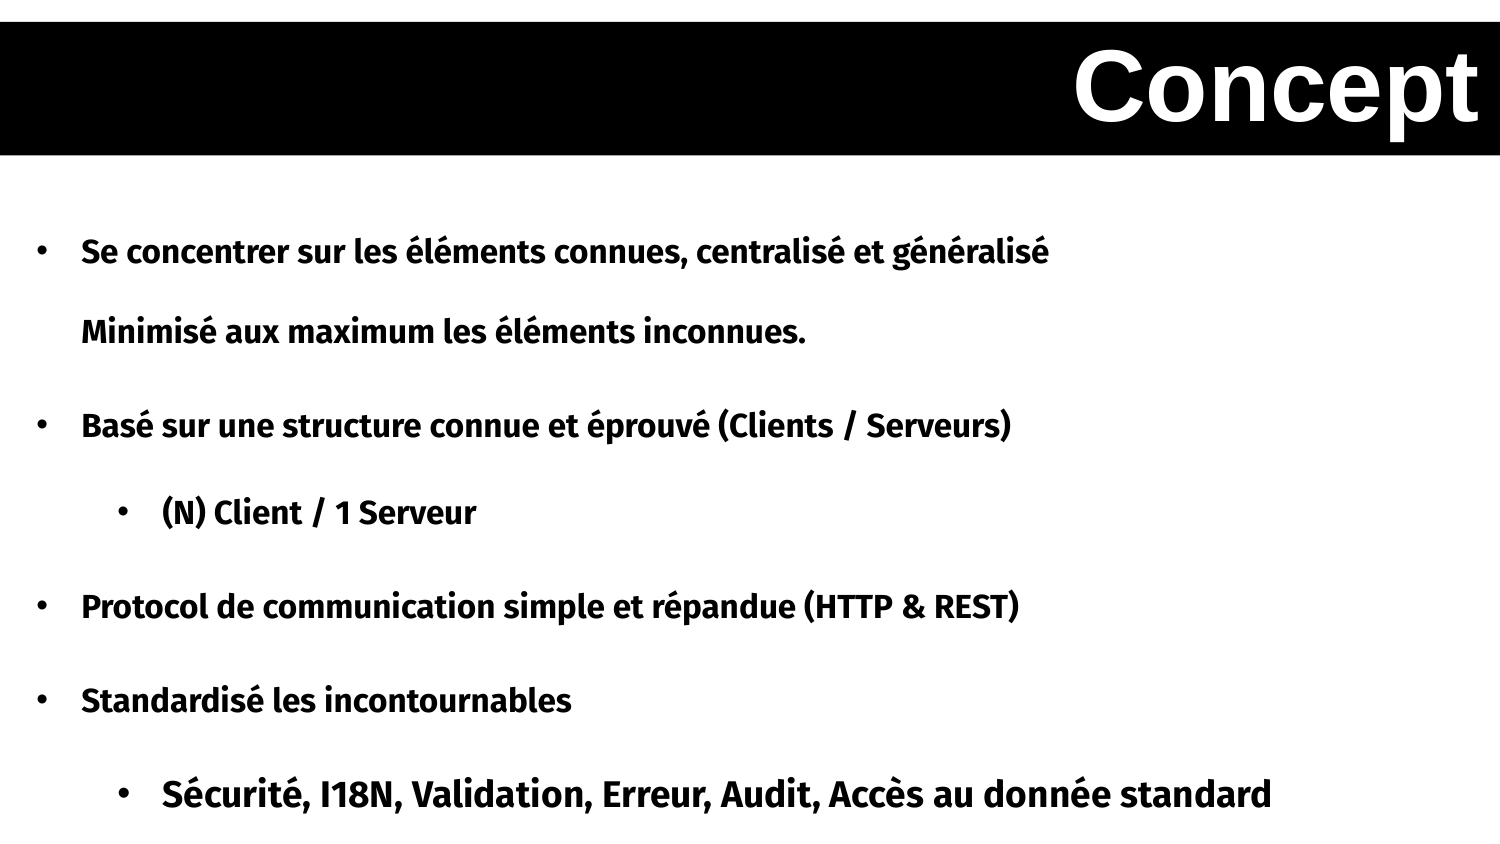

Concept
Se concentrer sur les éléments connues, centralisé et généralisé
Minimisé aux maximum les éléments inconnues.
Basé sur une structure connue et éprouvé (Clients / Serveurs)
(N) Client / 1 Serveur
Protocol de communication simple et répandue (HTTP & REST)
Standardisé les incontournables
Sécurité, I18N, Validation, Erreur, Audit, Accès au donnée standard